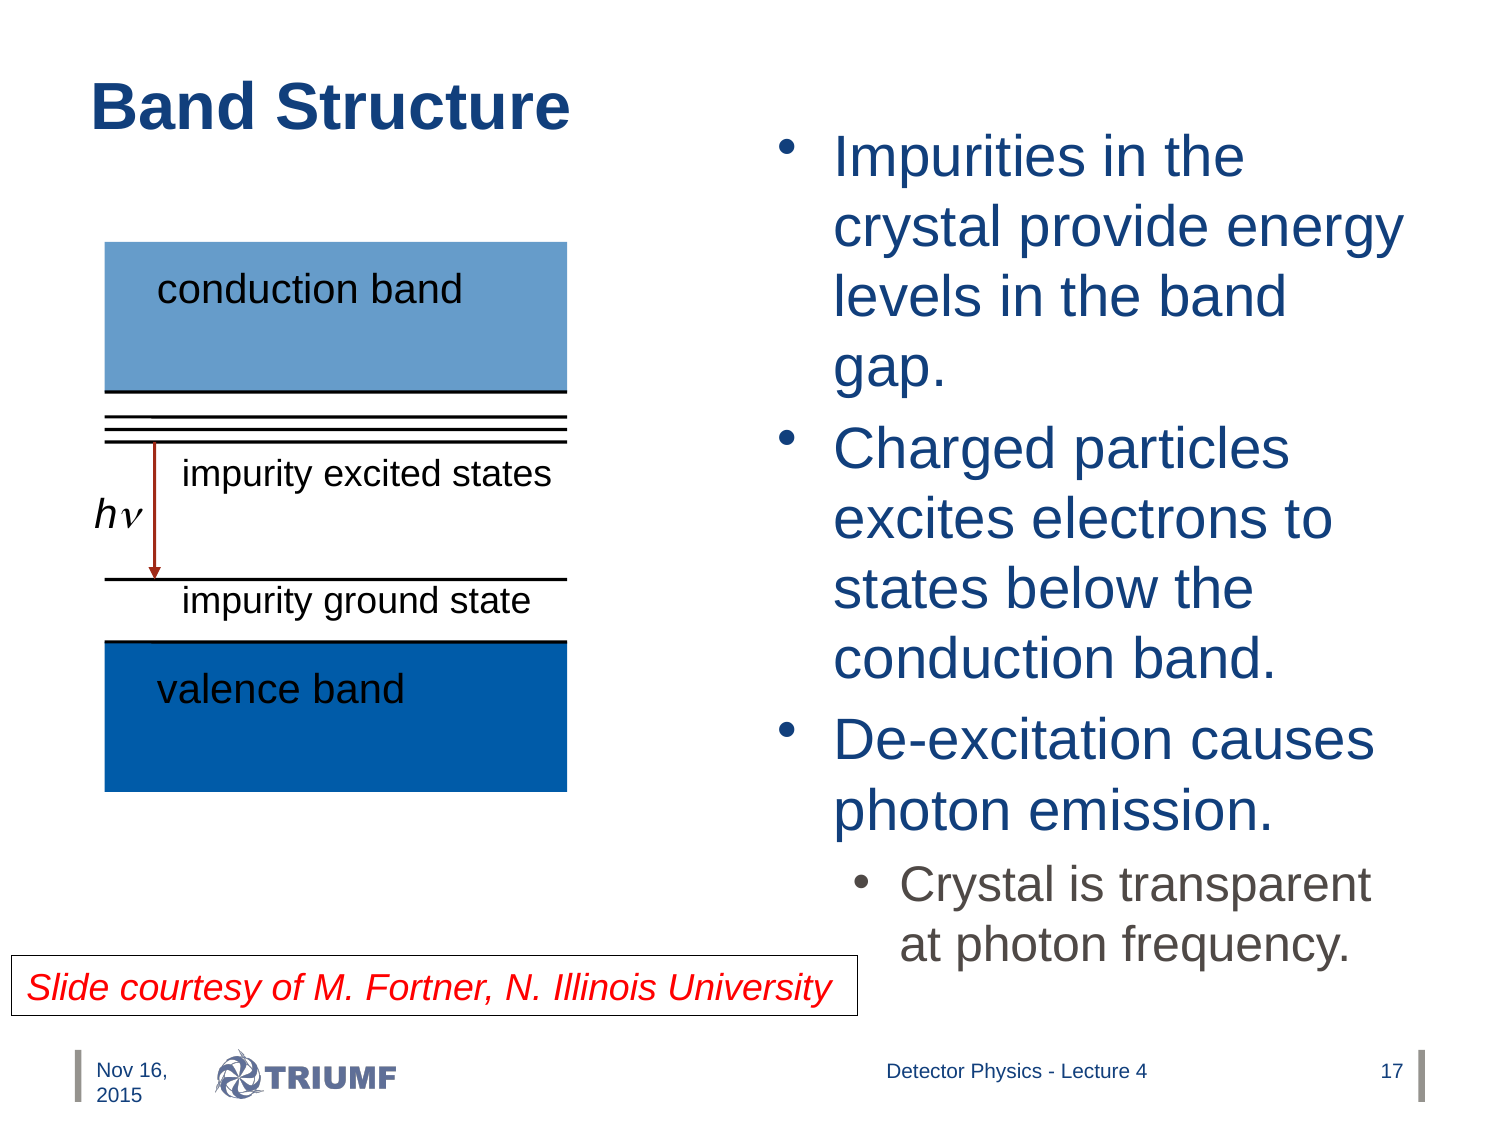

# Band Structure
Impurities in the crystal provide energy levels in the band gap.
Charged particles excites electrons to states below the conduction band.
De-excitation causes photon emission.
Crystal is transparent at photon frequency.

conduction band

impurity excited states
hν
impurity ground state

valence band
Slide courtesy of M. Fortner, N. Illinois University
Nov 16, 2015
Detector Physics - Lecture 4
17